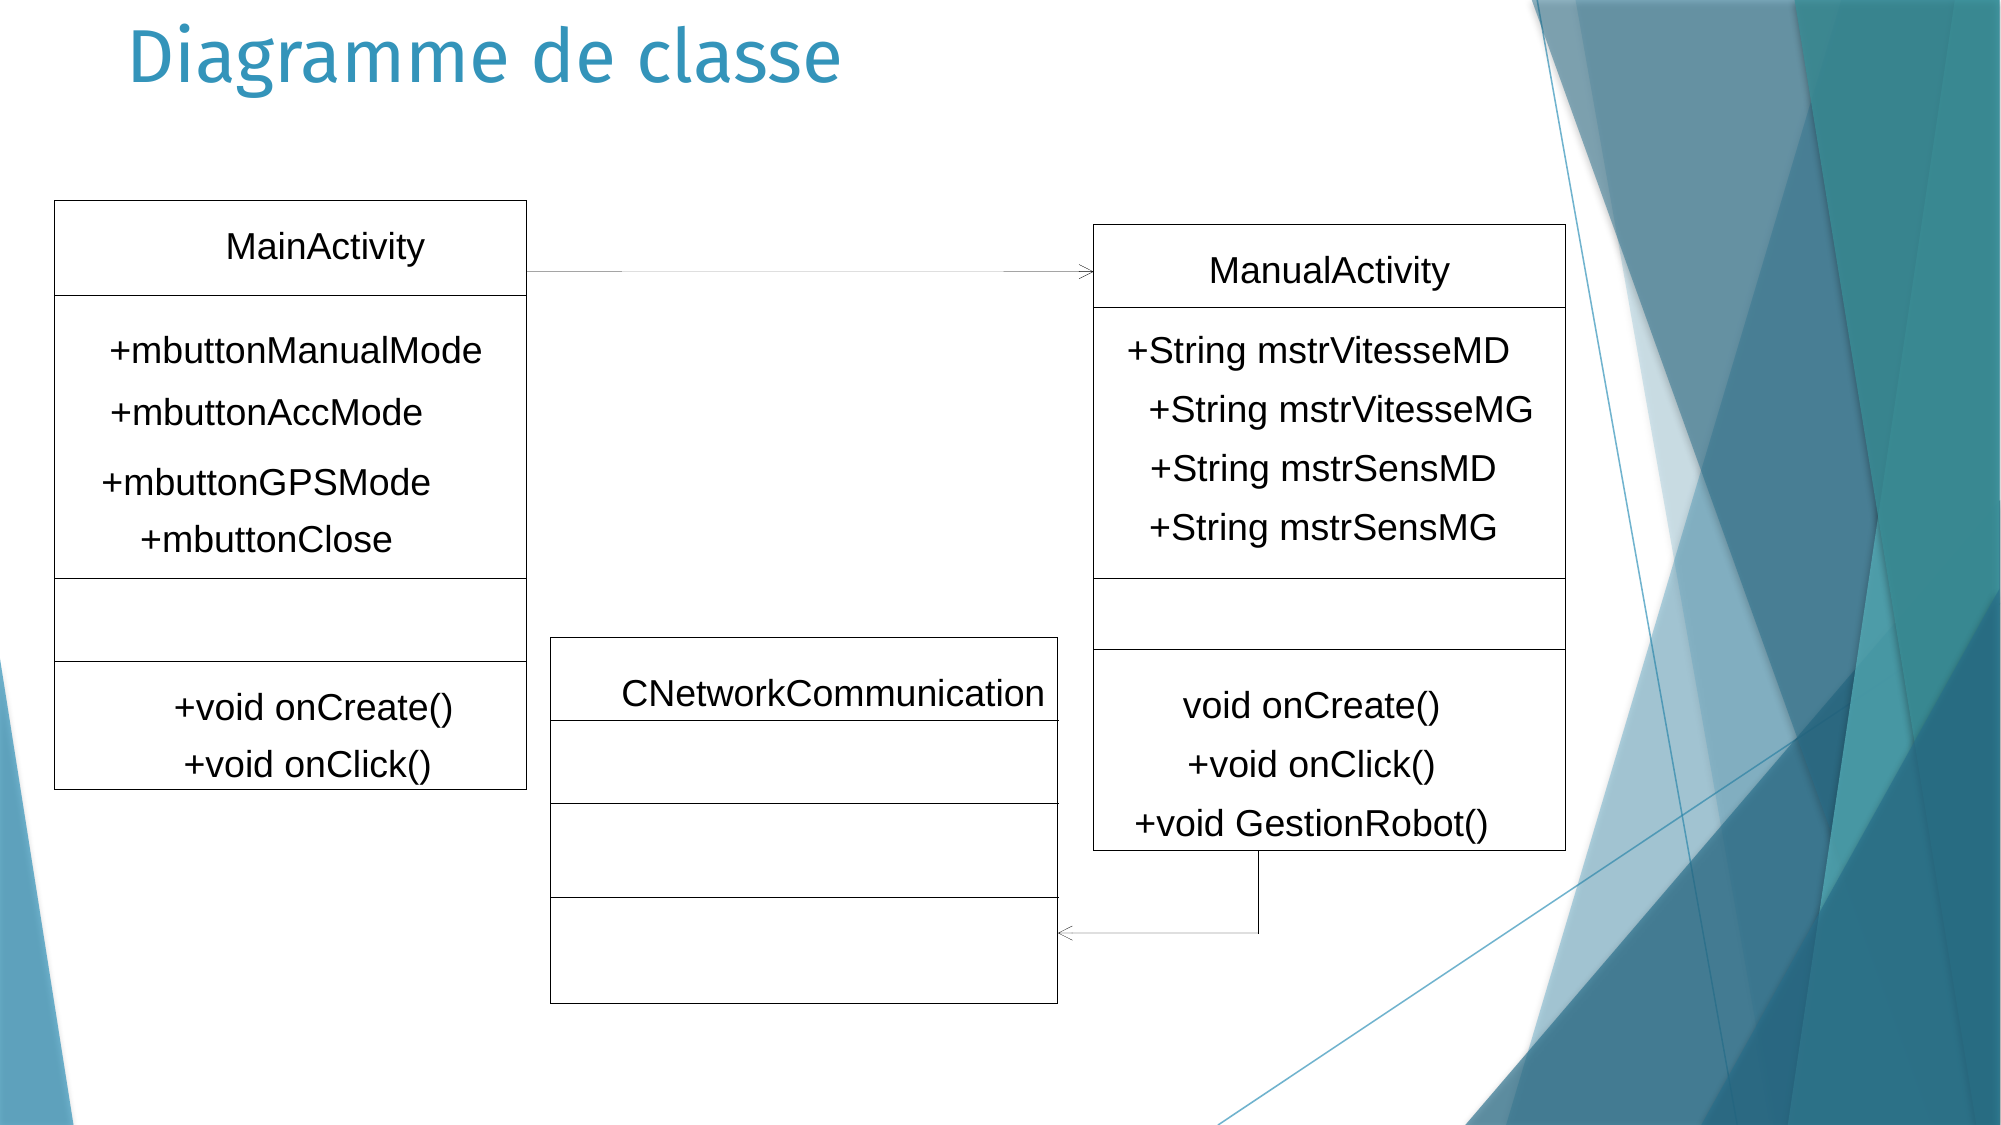

# Diagramme de classe

MainActivity

ManualActivity

+mbuttonManualMode
+String mstrVitesseMD
+String mstrVitesseMG
+mbuttonAccMode
+String mstrSensMD
+mbuttonGPSMode
+String mstrSensMG
+mbuttonClose

CNetworkCommunication
void onCreate()
+void onCreate()

+void onClick()
+void onClick()
+void GestionRobot()